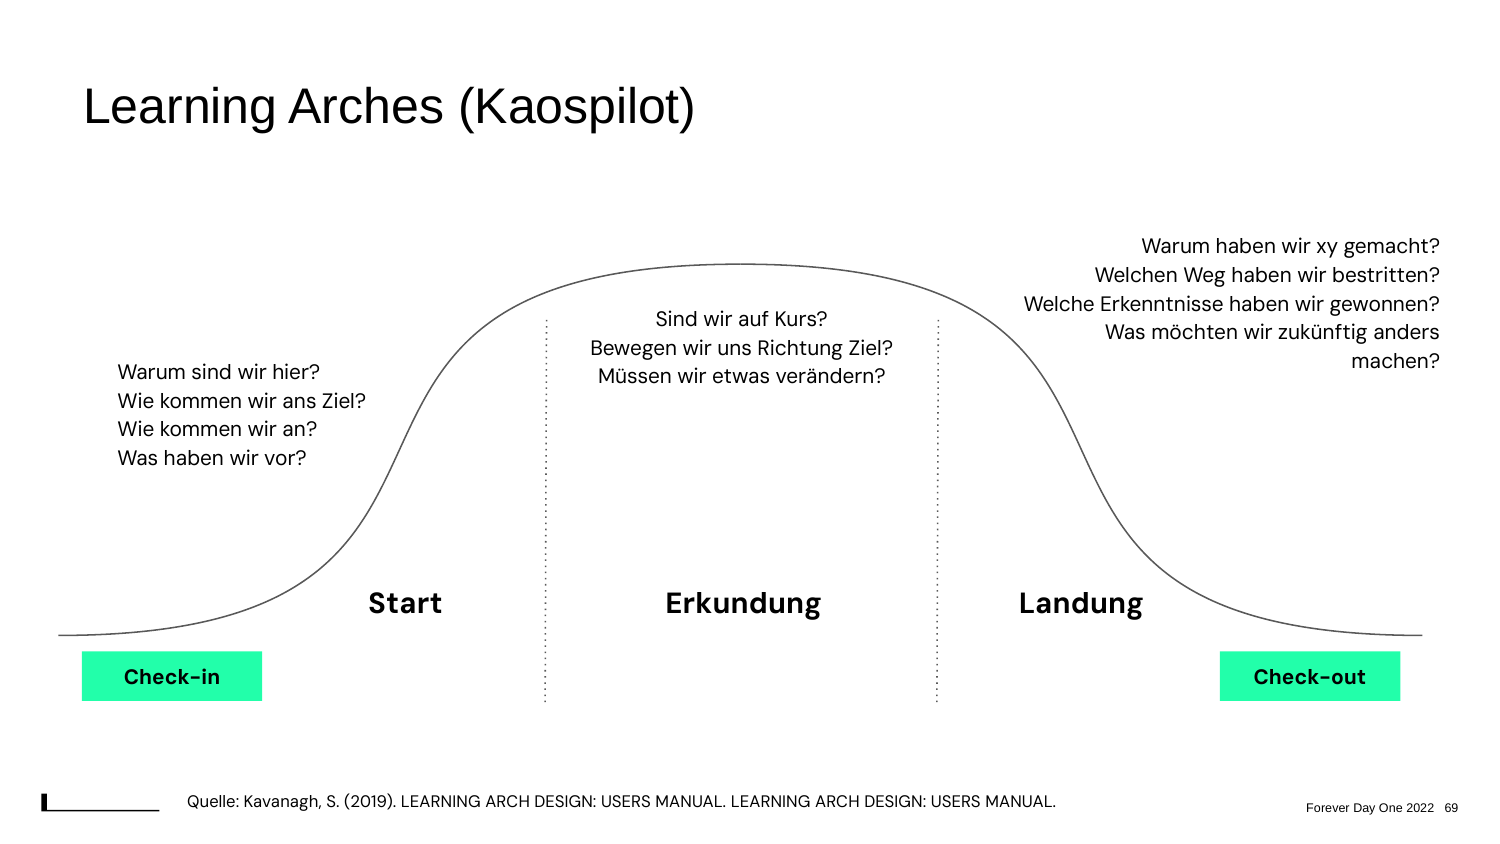

Learning Arches (Kaospilot)
Warum haben wir xy gemacht?
Welchen Weg haben wir bestritten?
Welche Erkenntnisse haben wir gewonnen?
Was möchten wir zukünftig anders machen?
Sind wir auf Kurs?
Bewegen wir uns Richtung Ziel?
Müssen wir etwas verändern?
Warum sind wir hier?
Wie kommen wir ans Ziel?
Wie kommen wir an?
Was haben wir vor?
Start
Erkundung
Landung
Check-in
Check-out
Quelle: Kavanagh, S. (2019). LEARNING ARCH DESIGN: USERS MANUAL. LEARNING ARCH DESIGN: USERS MANUAL.
Forever Day One 2022   69